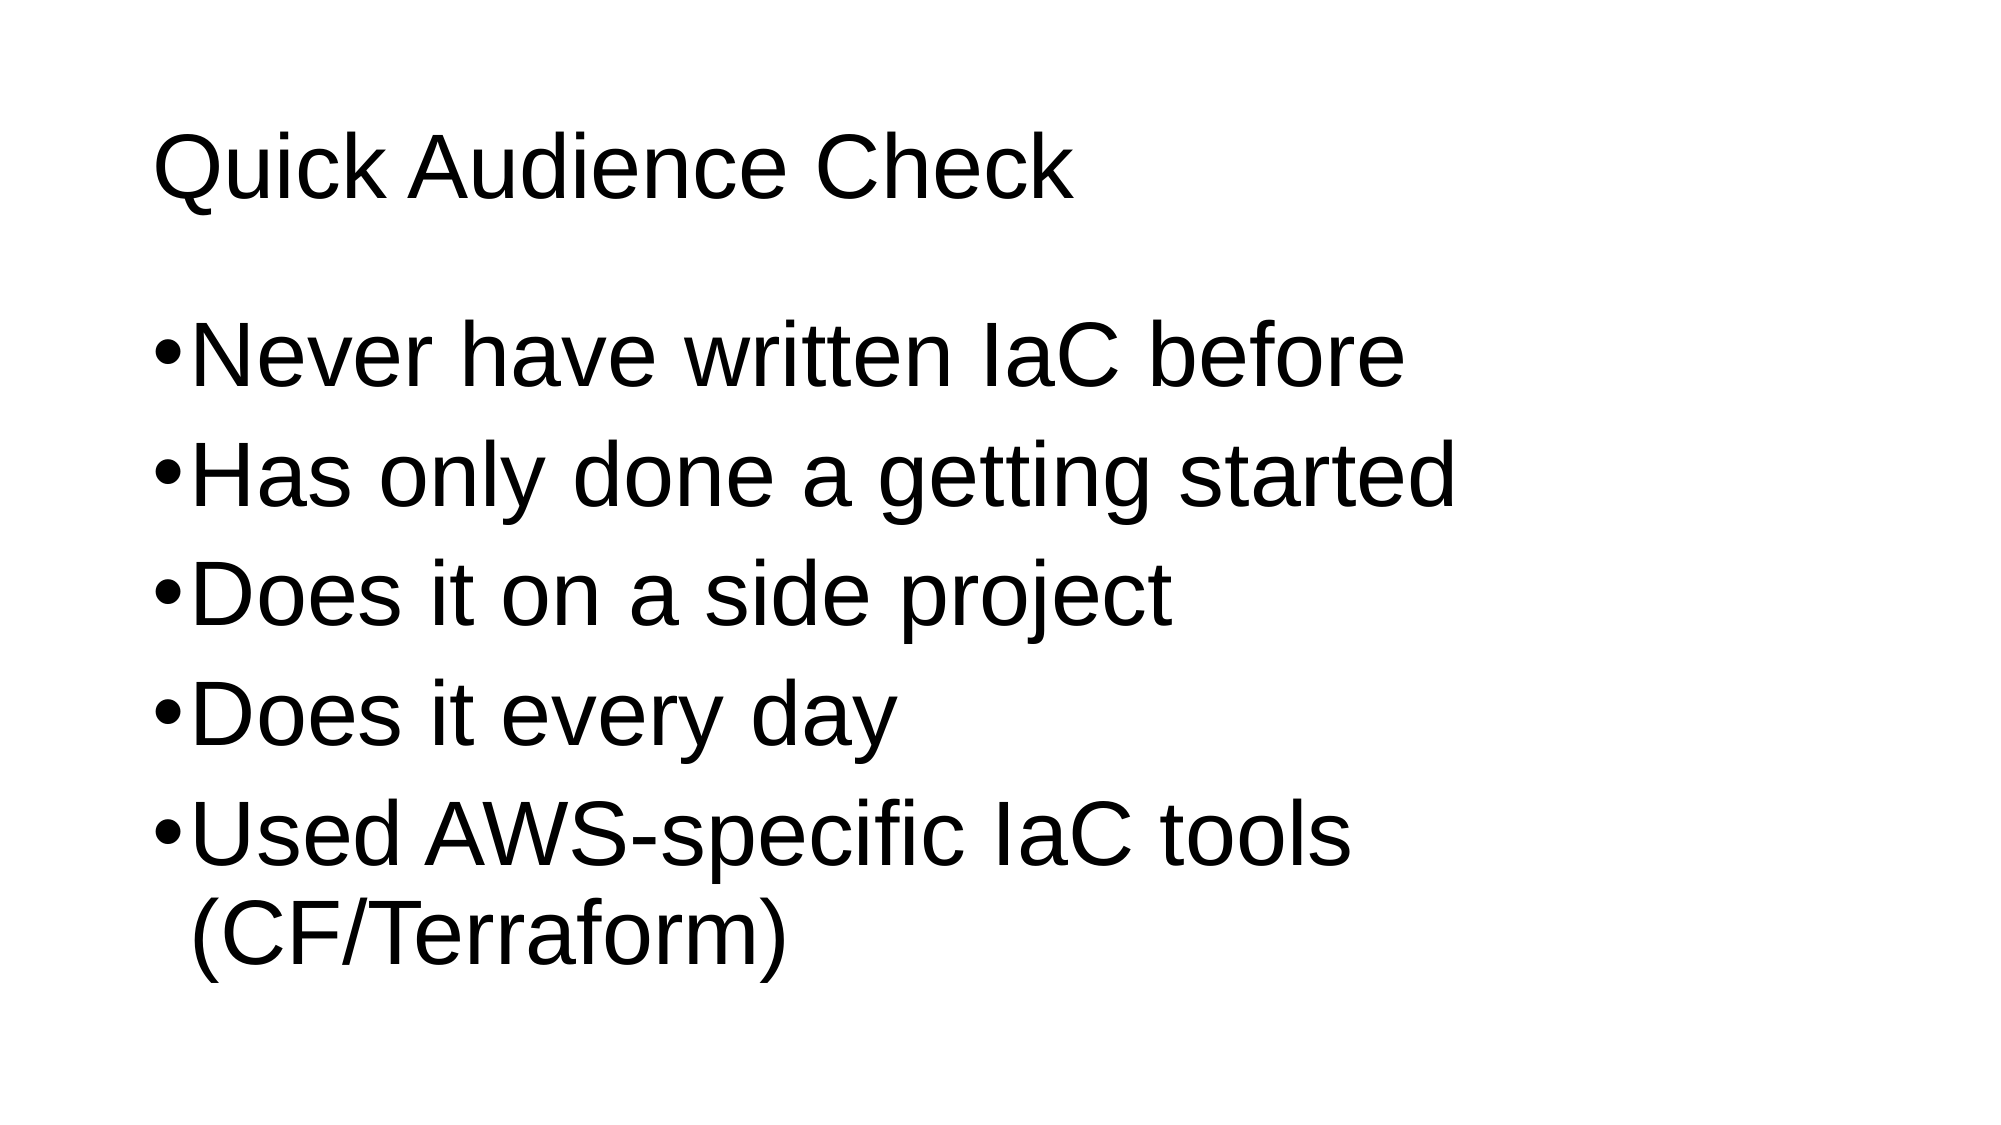

# Quick Audience Check
Never have written IaC before
Has only done a getting started
Does it on a side project
Does it every day
Used AWS-specific IaC tools (CF/Terraform)